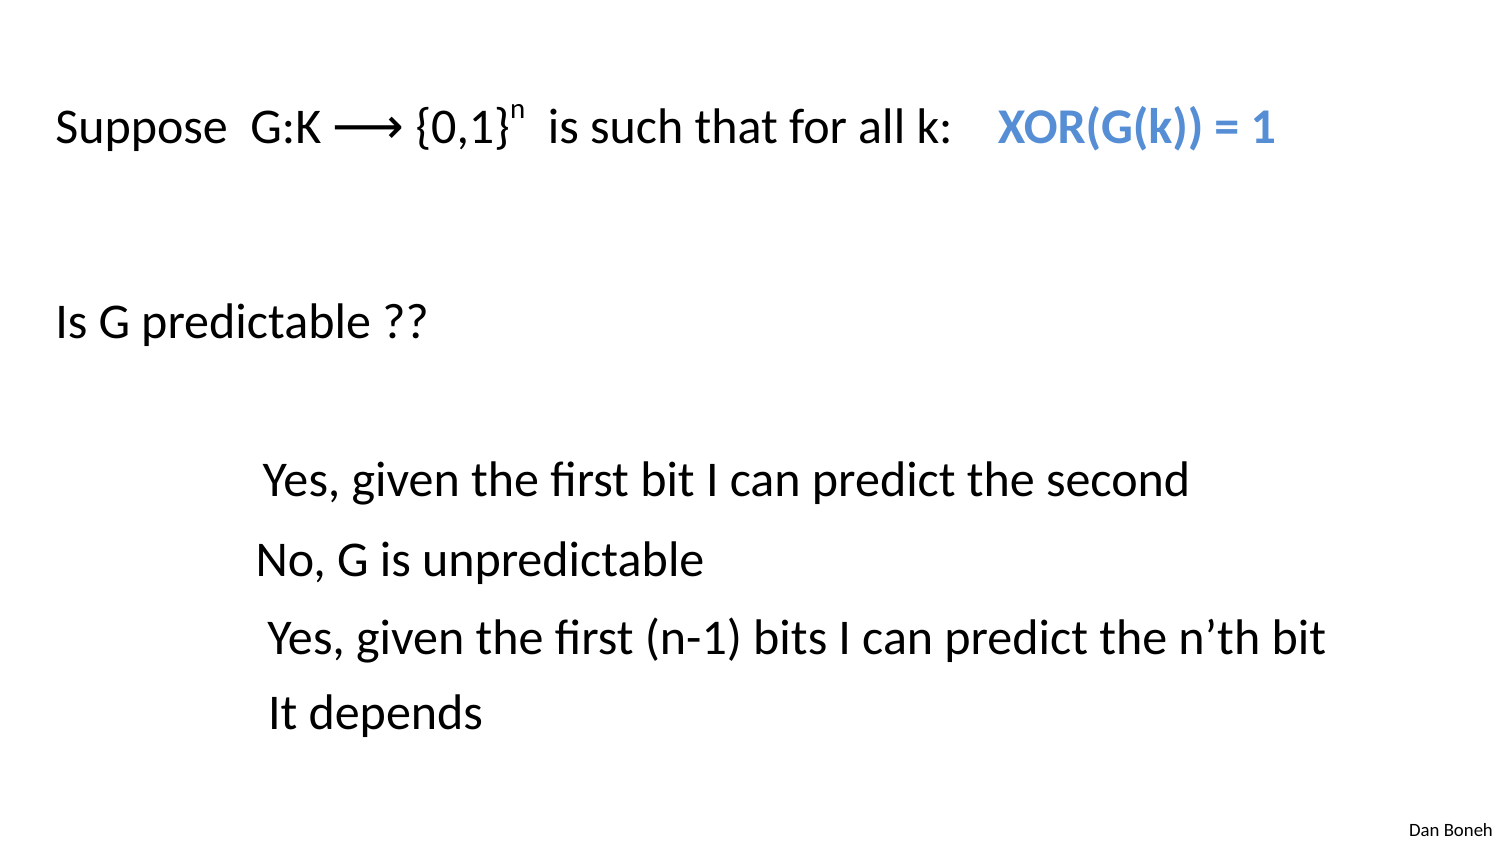

Suppose  G:K ⟶ {0,1}n  is such that for all k:    XOR(G(k)) = 1

Is G predictable ??
Yes, given the first bit I can predict the second
No, G is unpredictable
Yes, given the first (n-1) bits I can predict the n’th bit
It depends